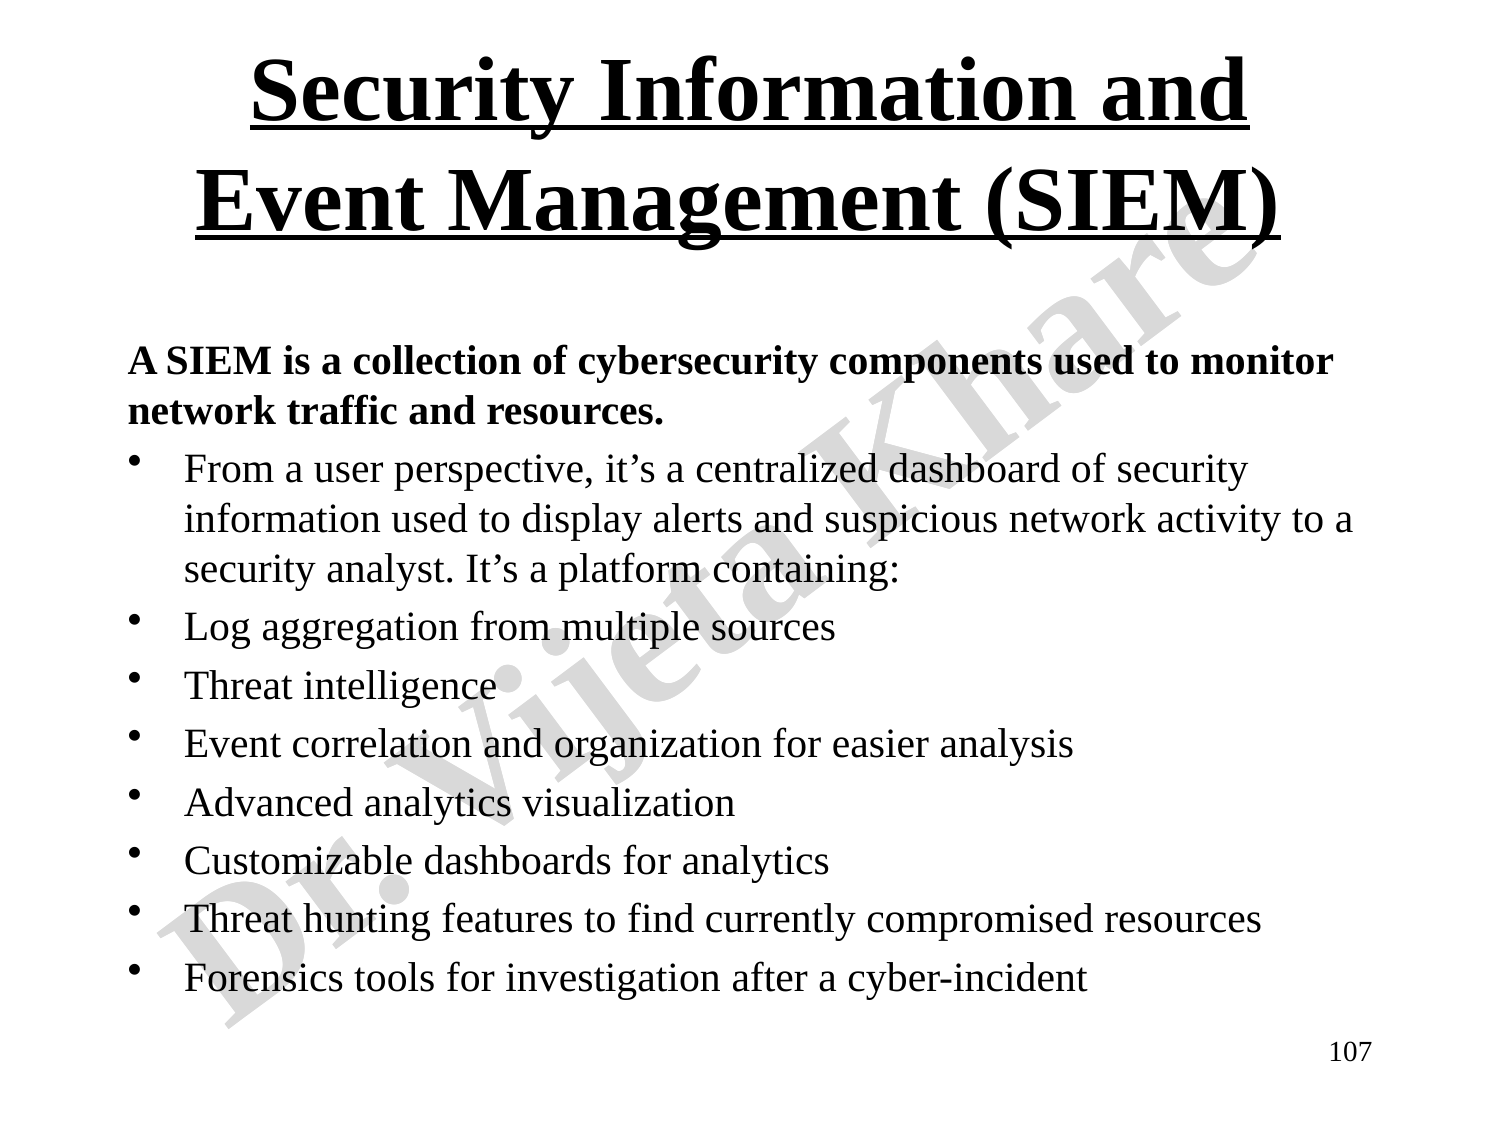

# Security Information and Event Management (SIEM)
A SIEM is a collection of cybersecurity components used to monitor network traffic and resources.
From a user perspective, it’s a centralized dashboard of security information used to display alerts and suspicious network activity to a security analyst. It’s a platform containing:
Log aggregation from multiple sources
Threat intelligence
Event correlation and organization for easier analysis
Advanced analytics visualization
Customizable dashboards for analytics
Threat hunting features to find currently compromised resources
Forensics tools for investigation after a cyber-incident

107